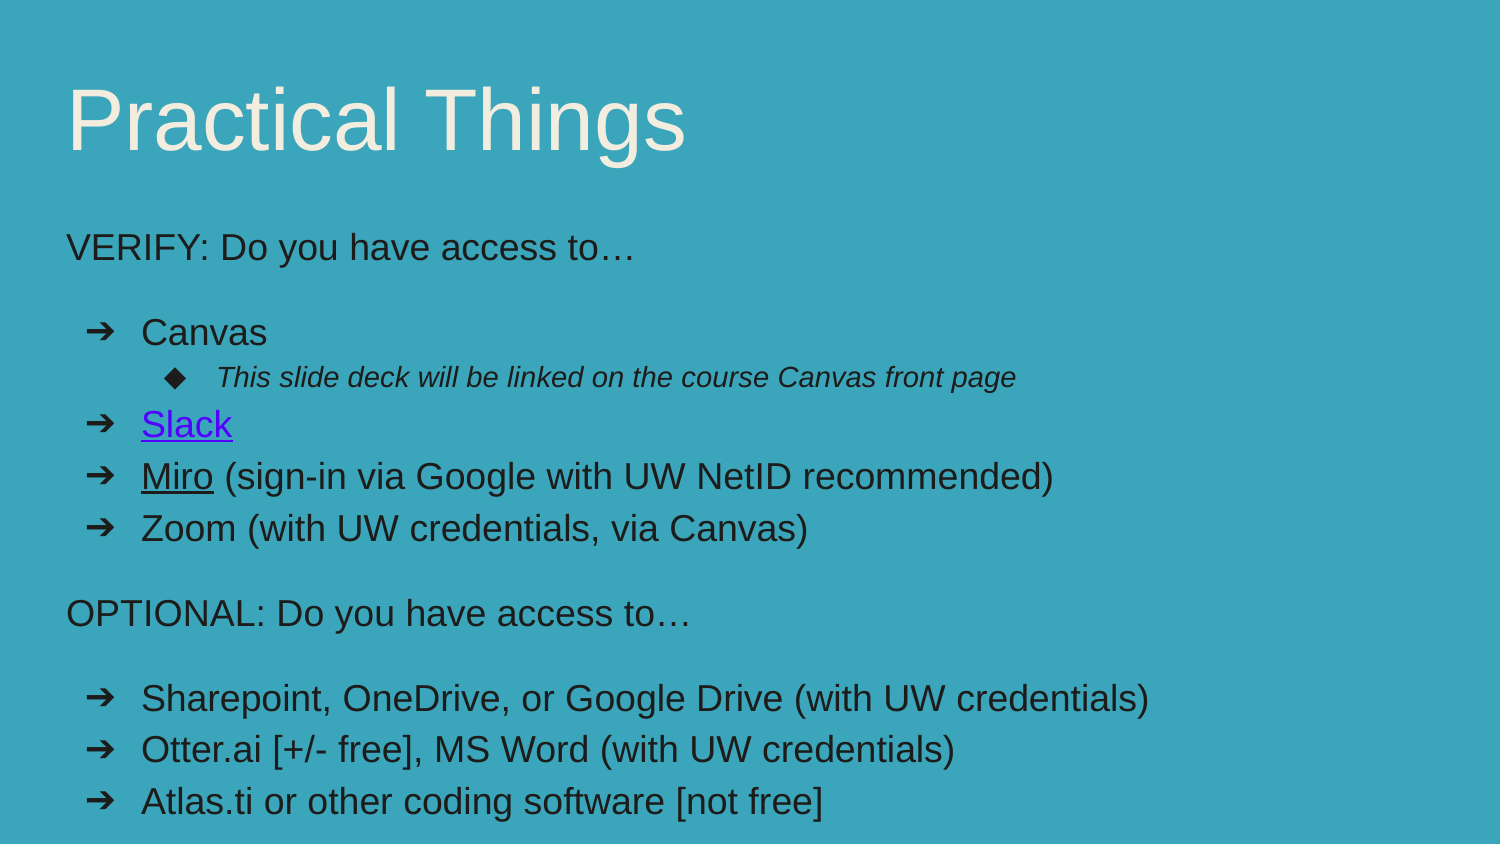

# Practical Things
VERIFY: Do you have access to…
Canvas
This slide deck will be linked on the course Canvas front page
Slack
Miro (sign-in via Google with UW NetID recommended)
Zoom (with UW credentials, via Canvas)
OPTIONAL: Do you have access to…
Sharepoint, OneDrive, or Google Drive (with UW credentials)
Otter.ai [+/- free], MS Word (with UW credentials)
Atlas.ti or other coding software [not free]